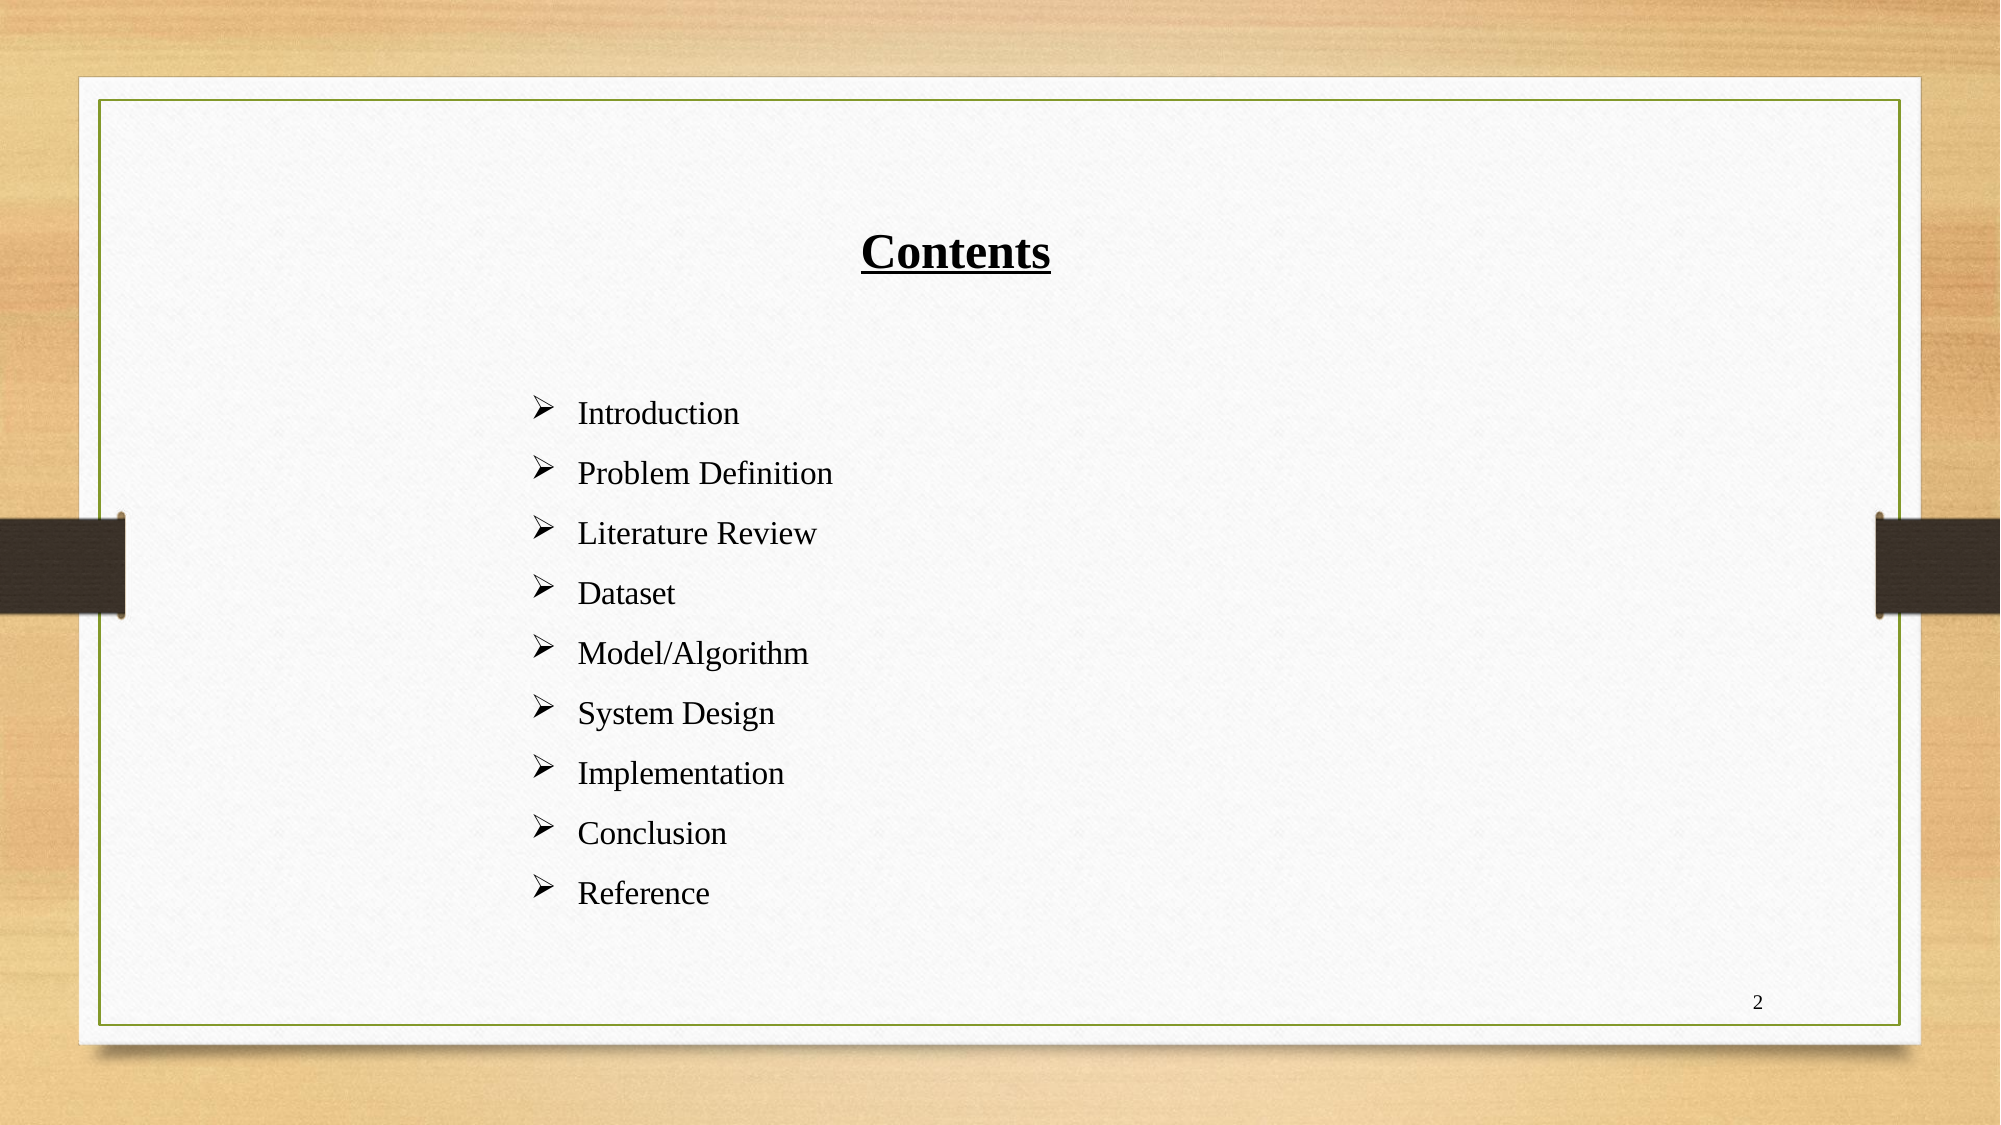

# Contents
Introduction
Problem Definition
Literature Review
Dataset
Model/Algorithm
System Design
Implementation
Conclusion
Reference
2